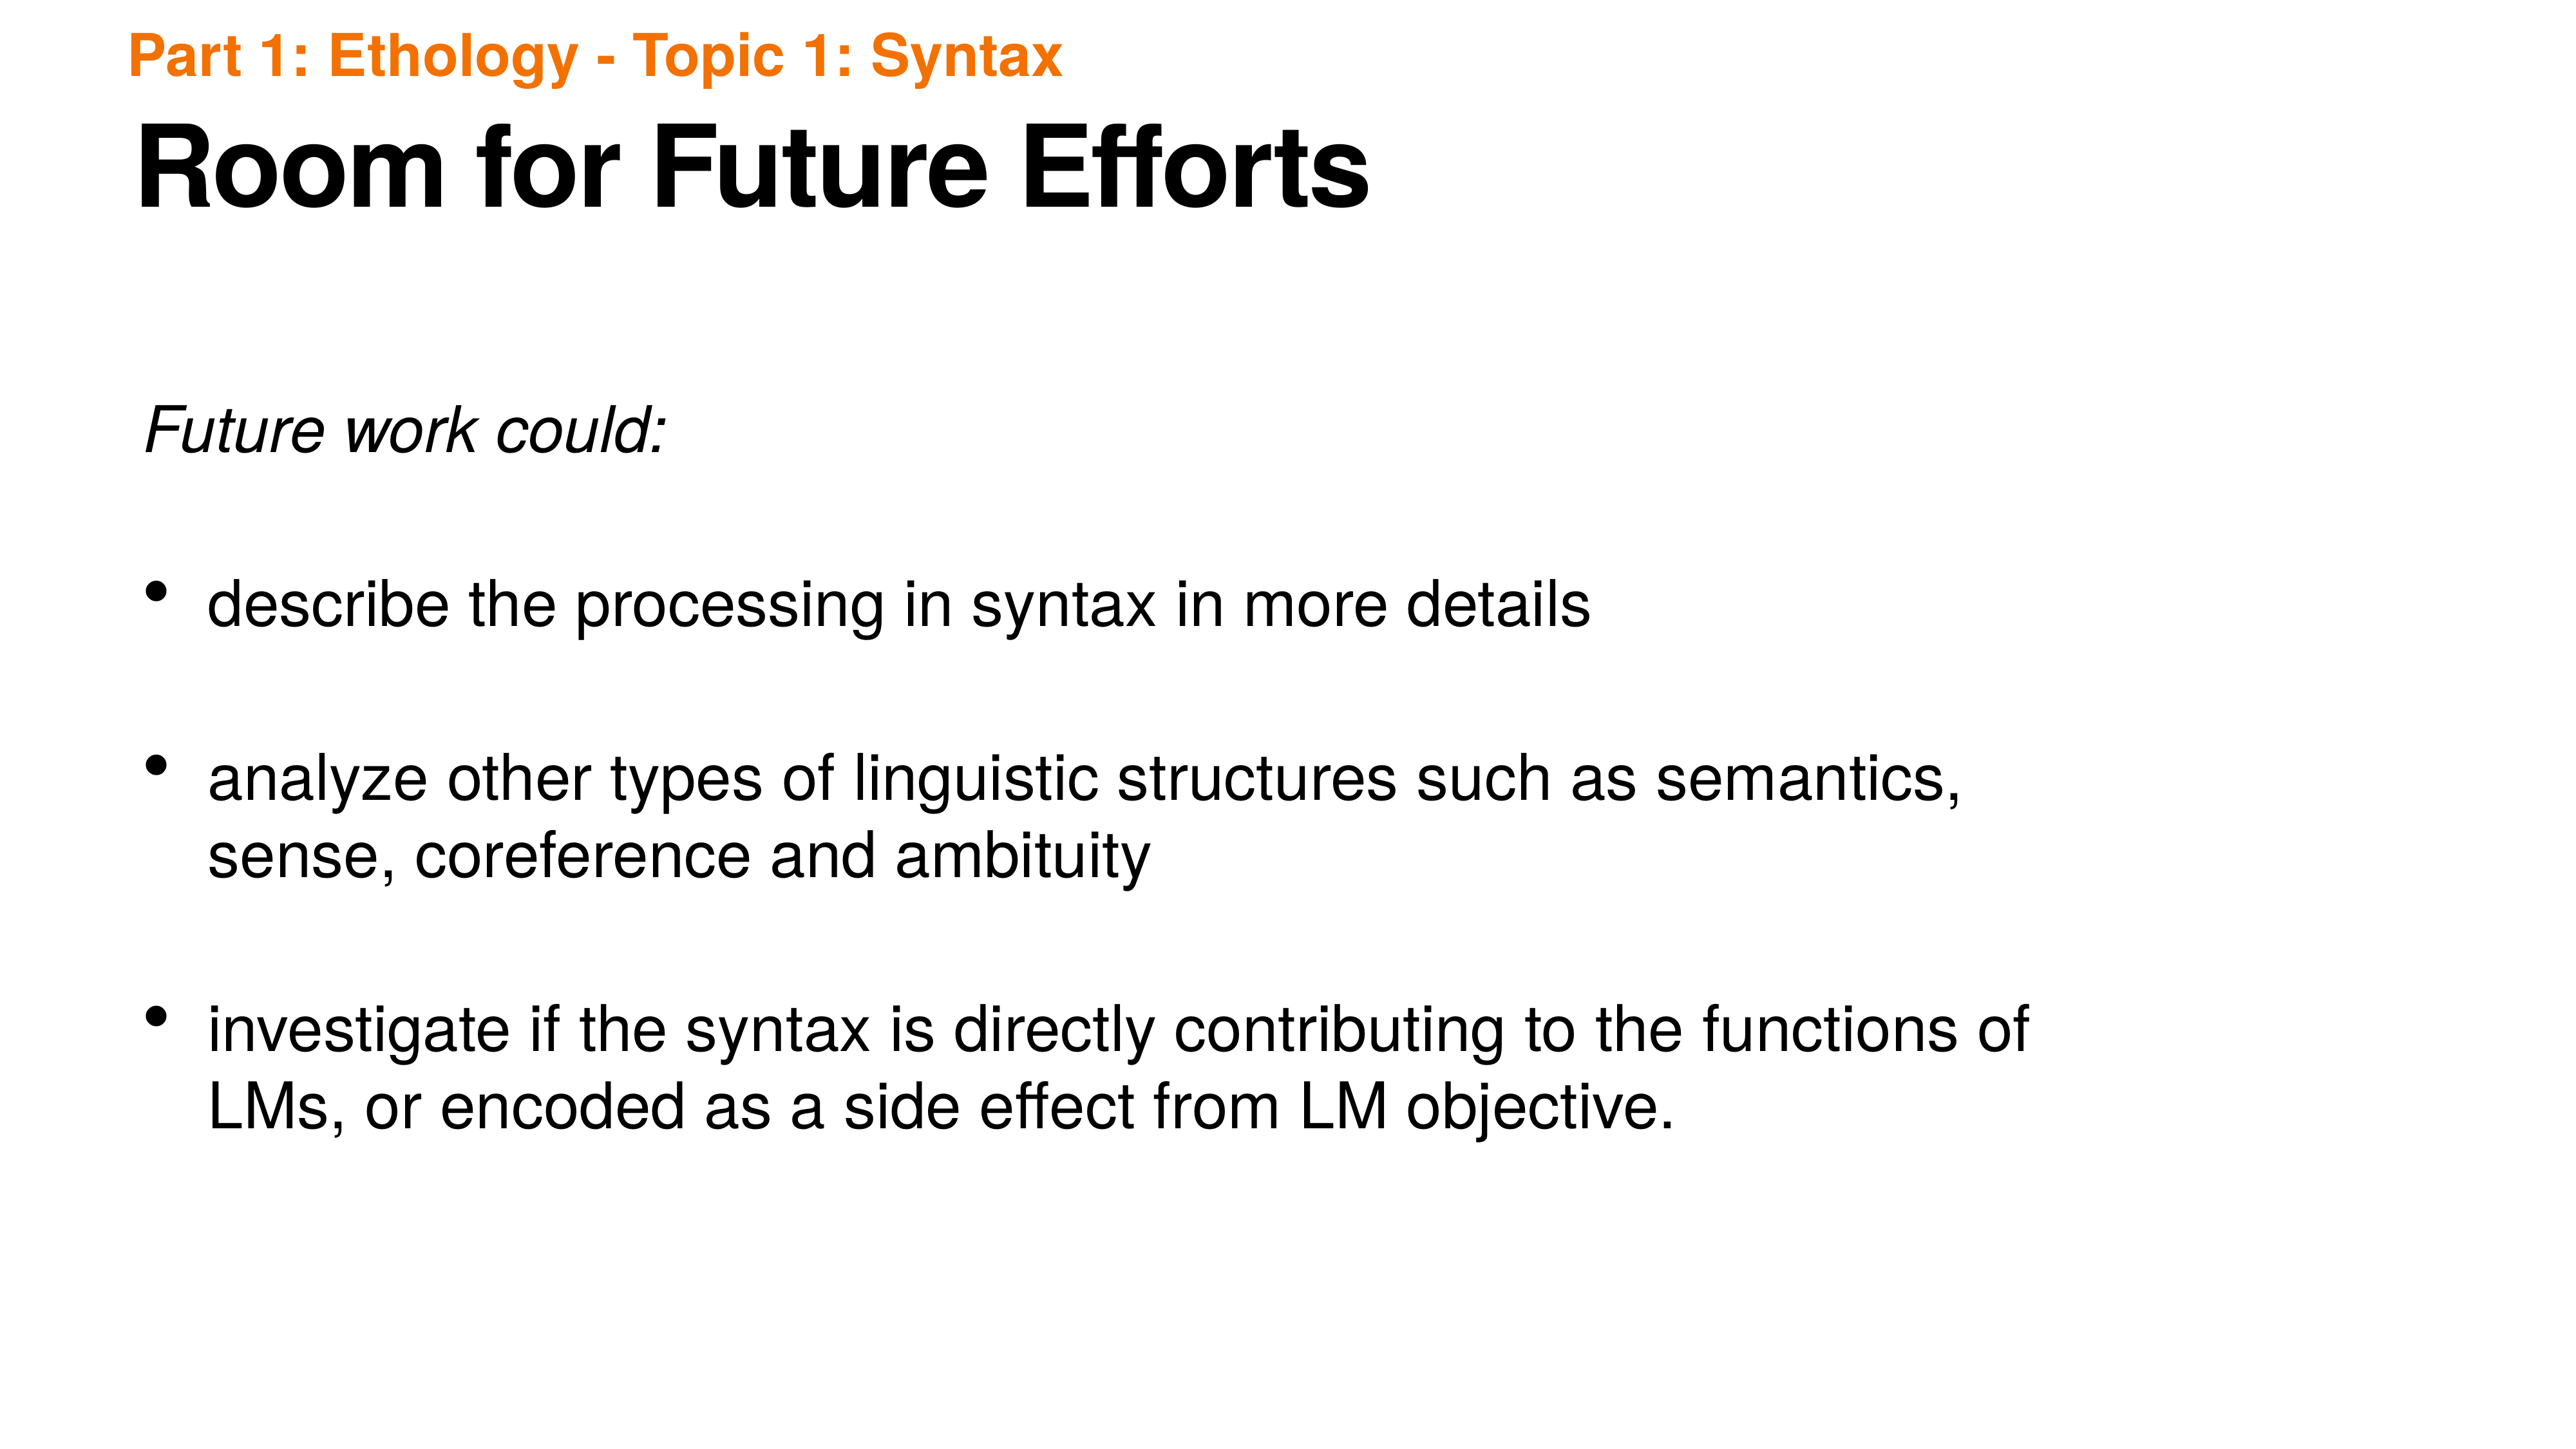

Part 1: Ethology - Topic 1: Syntax
# Room for Future Efforts
Future work could:
describe the processing in syntax in more details
analyze other types of linguistic structures such as semantics, sense, coreference and ambituity
investigate if the syntax is directly contributing to the functions of LMs, or encoded as a side effect from LM objective.